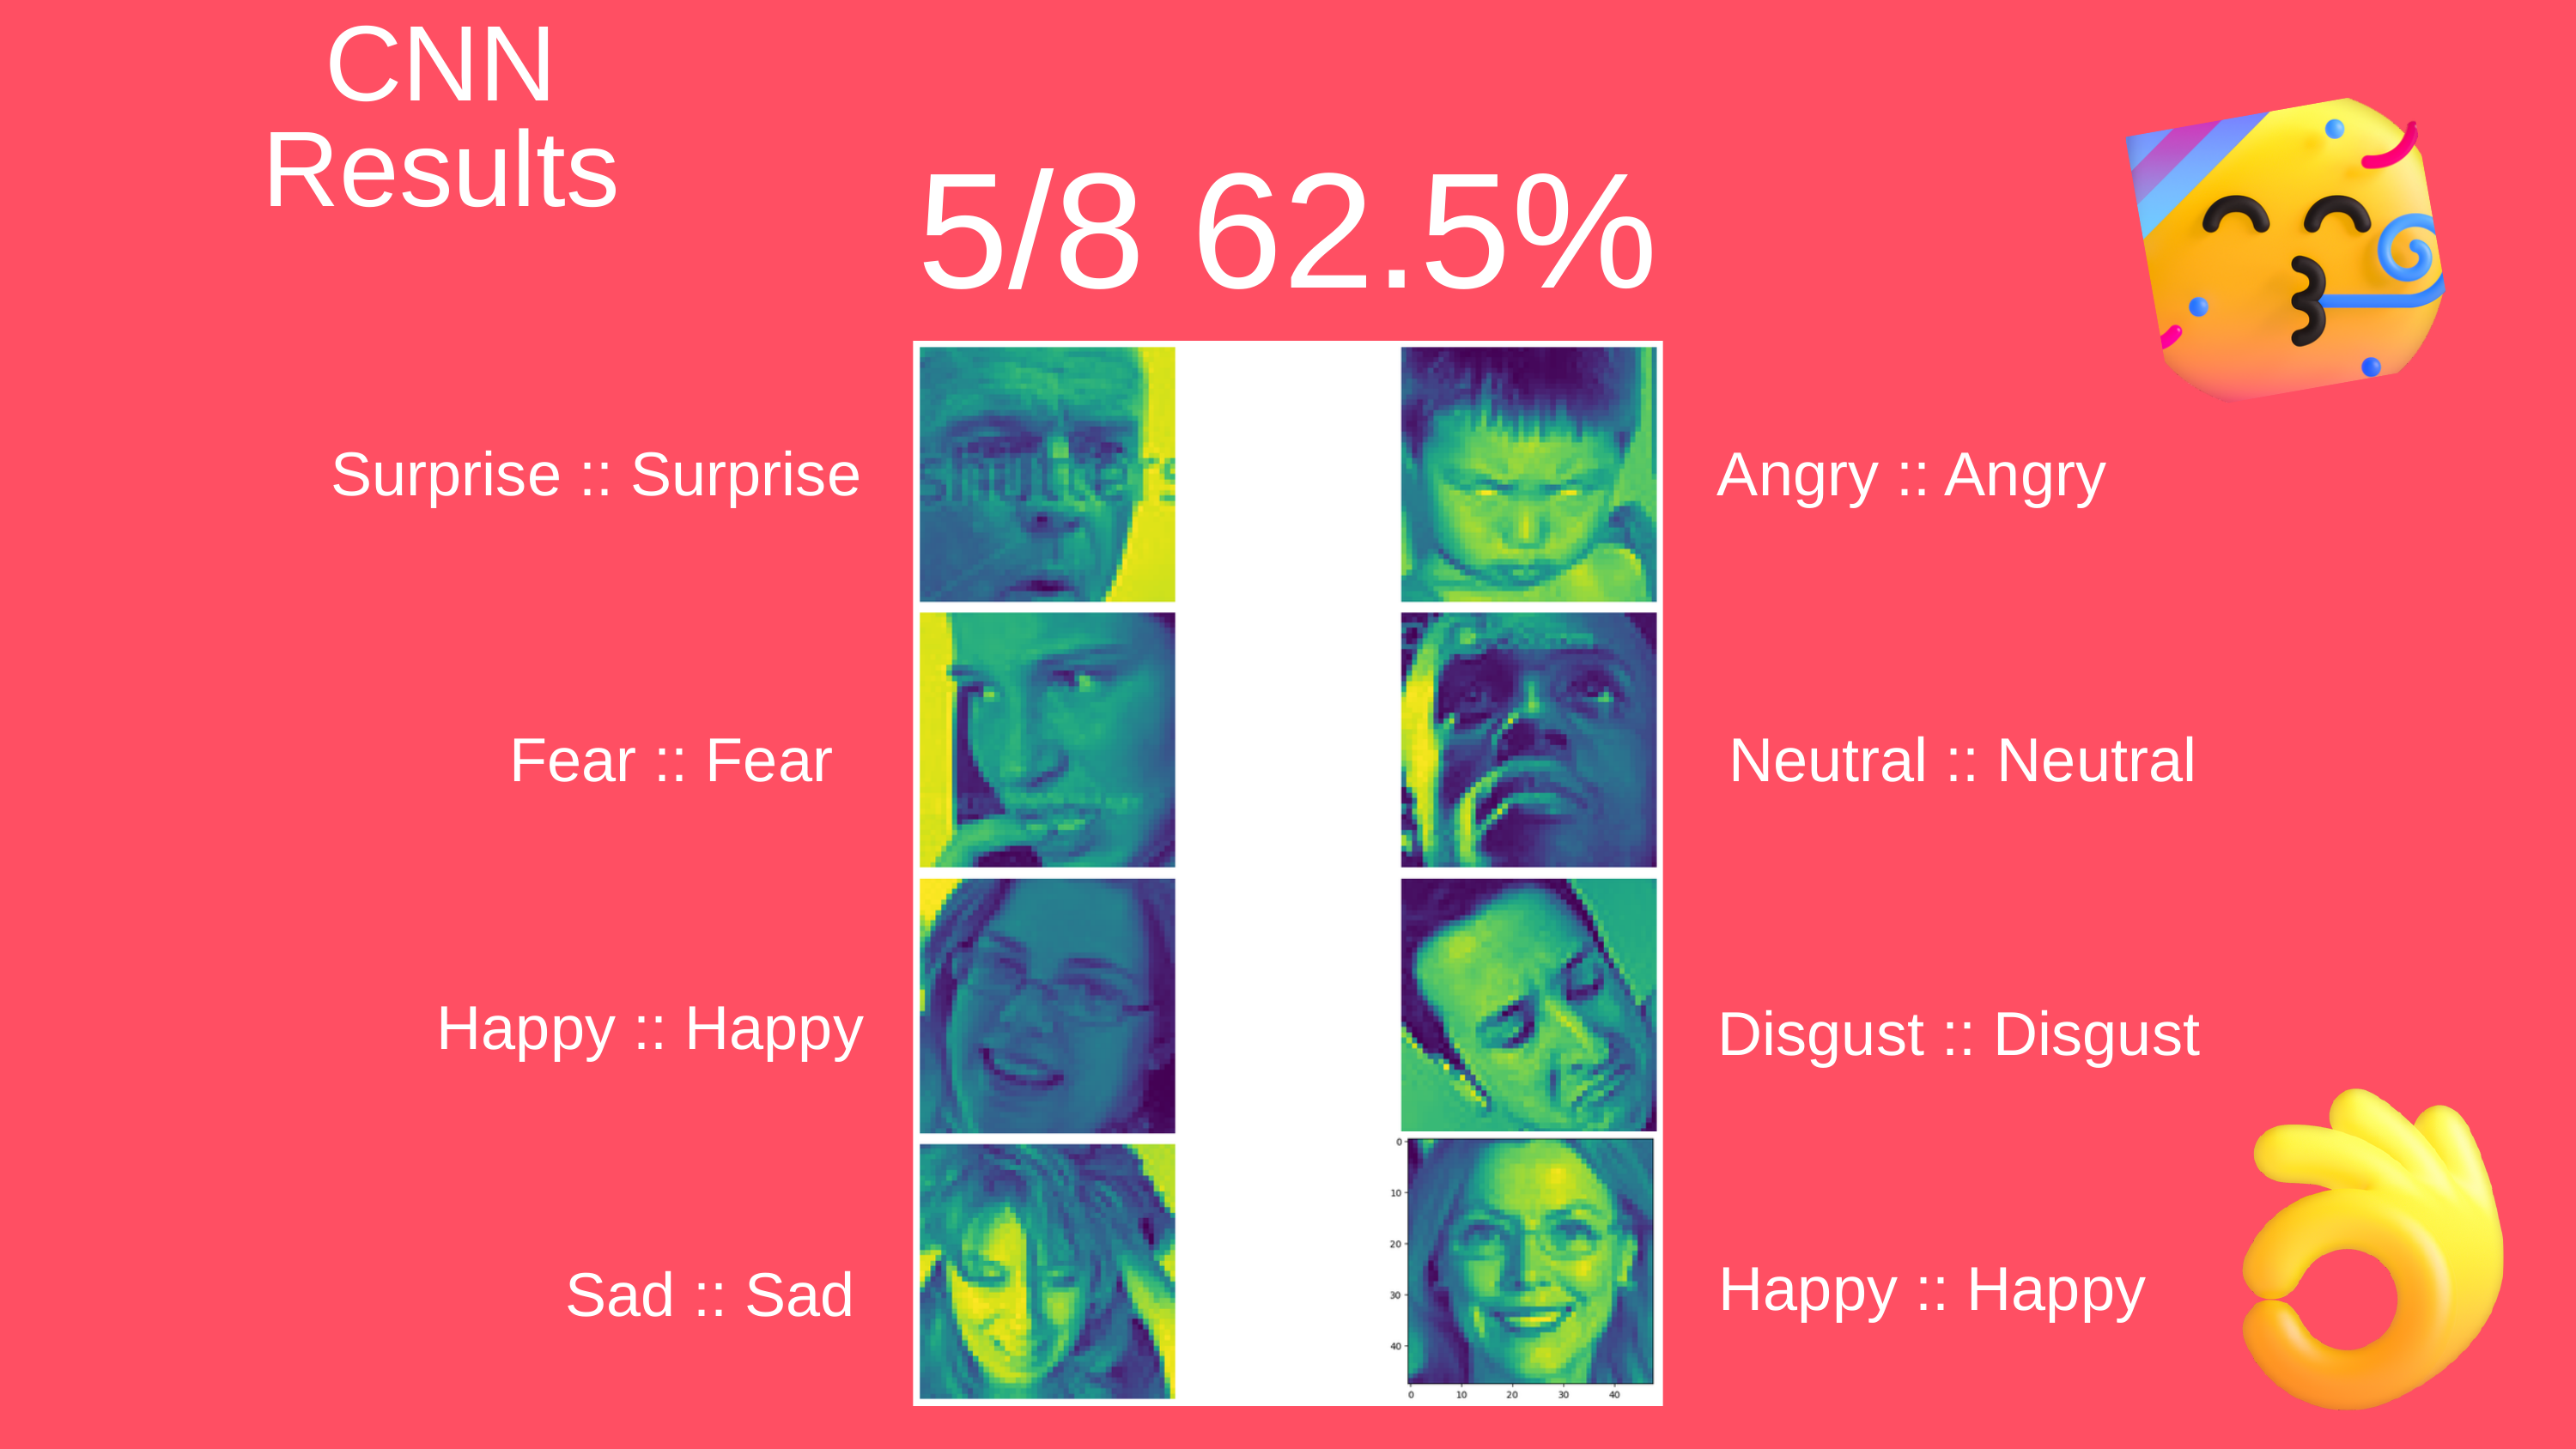

CNN
Results
5/8 62.5%

Surprise :: Surprise
Angry :: Angry
Fear :: Fear
Neutral :: Neutral
Happy :: Happy
Disgust :: Disgust

Happy :: Happy

Sad :: Sad